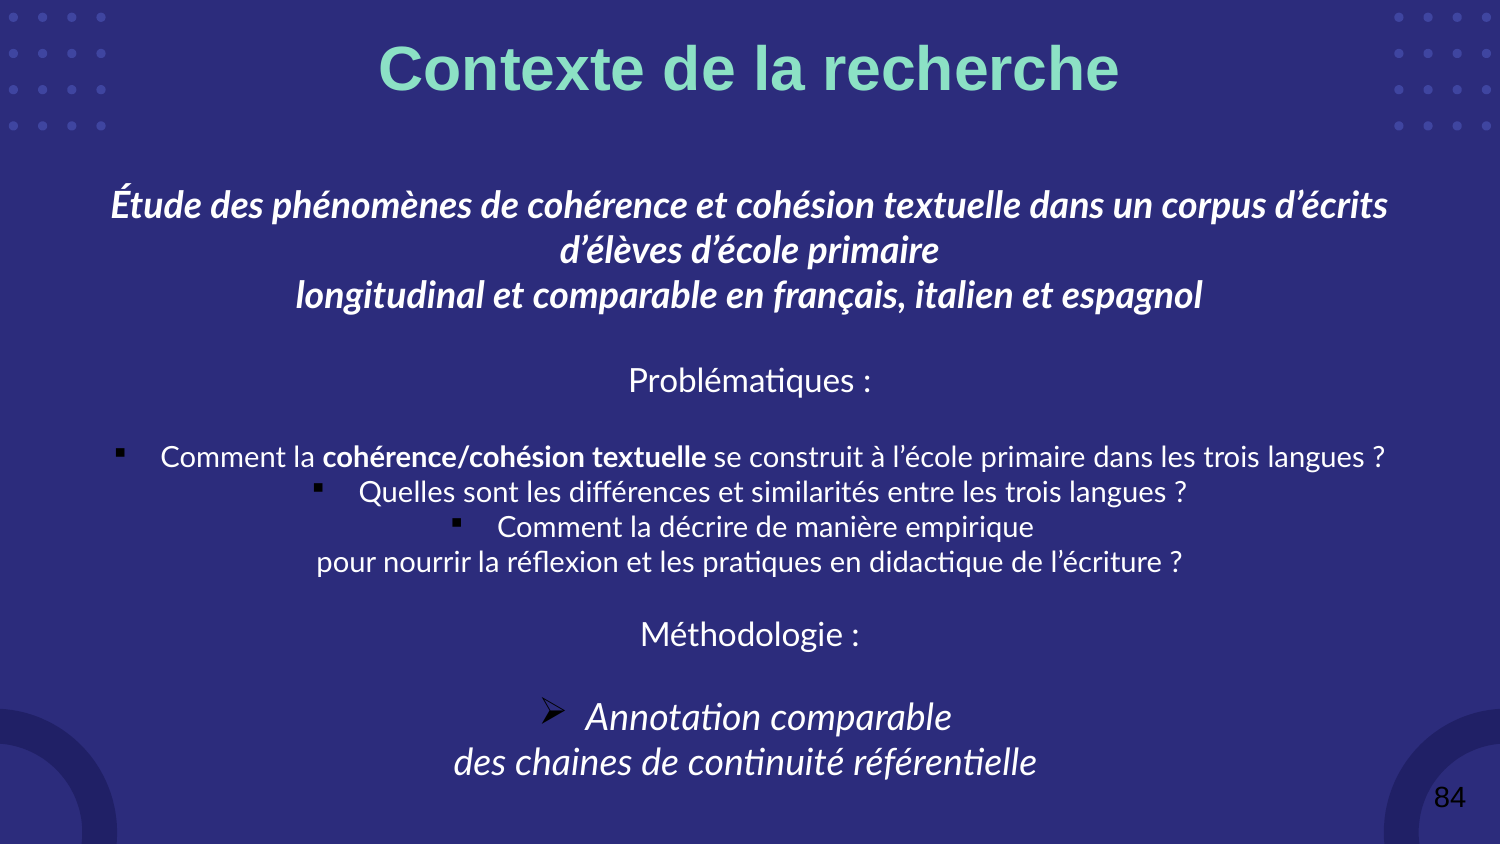

Contexte de la recherche

Étude des phénomènes de cohérence et cohésion textuelle dans un corpus d’écrits d’élèves d’école primaire
longitudinal et comparable en français, italien et espagnol

Problématiques :

Comment la cohérence/cohésion textuelle se construit à l’école primaire dans les trois langues ?
Quelles sont les différences et similarités entre les trois langues ?
Comment la décrire de manière empirique
pour nourrir la réflexion et les pratiques en didactique de l’écriture ?

Méthodologie :

Annotation comparable
des chaines de continuité référentielle

84